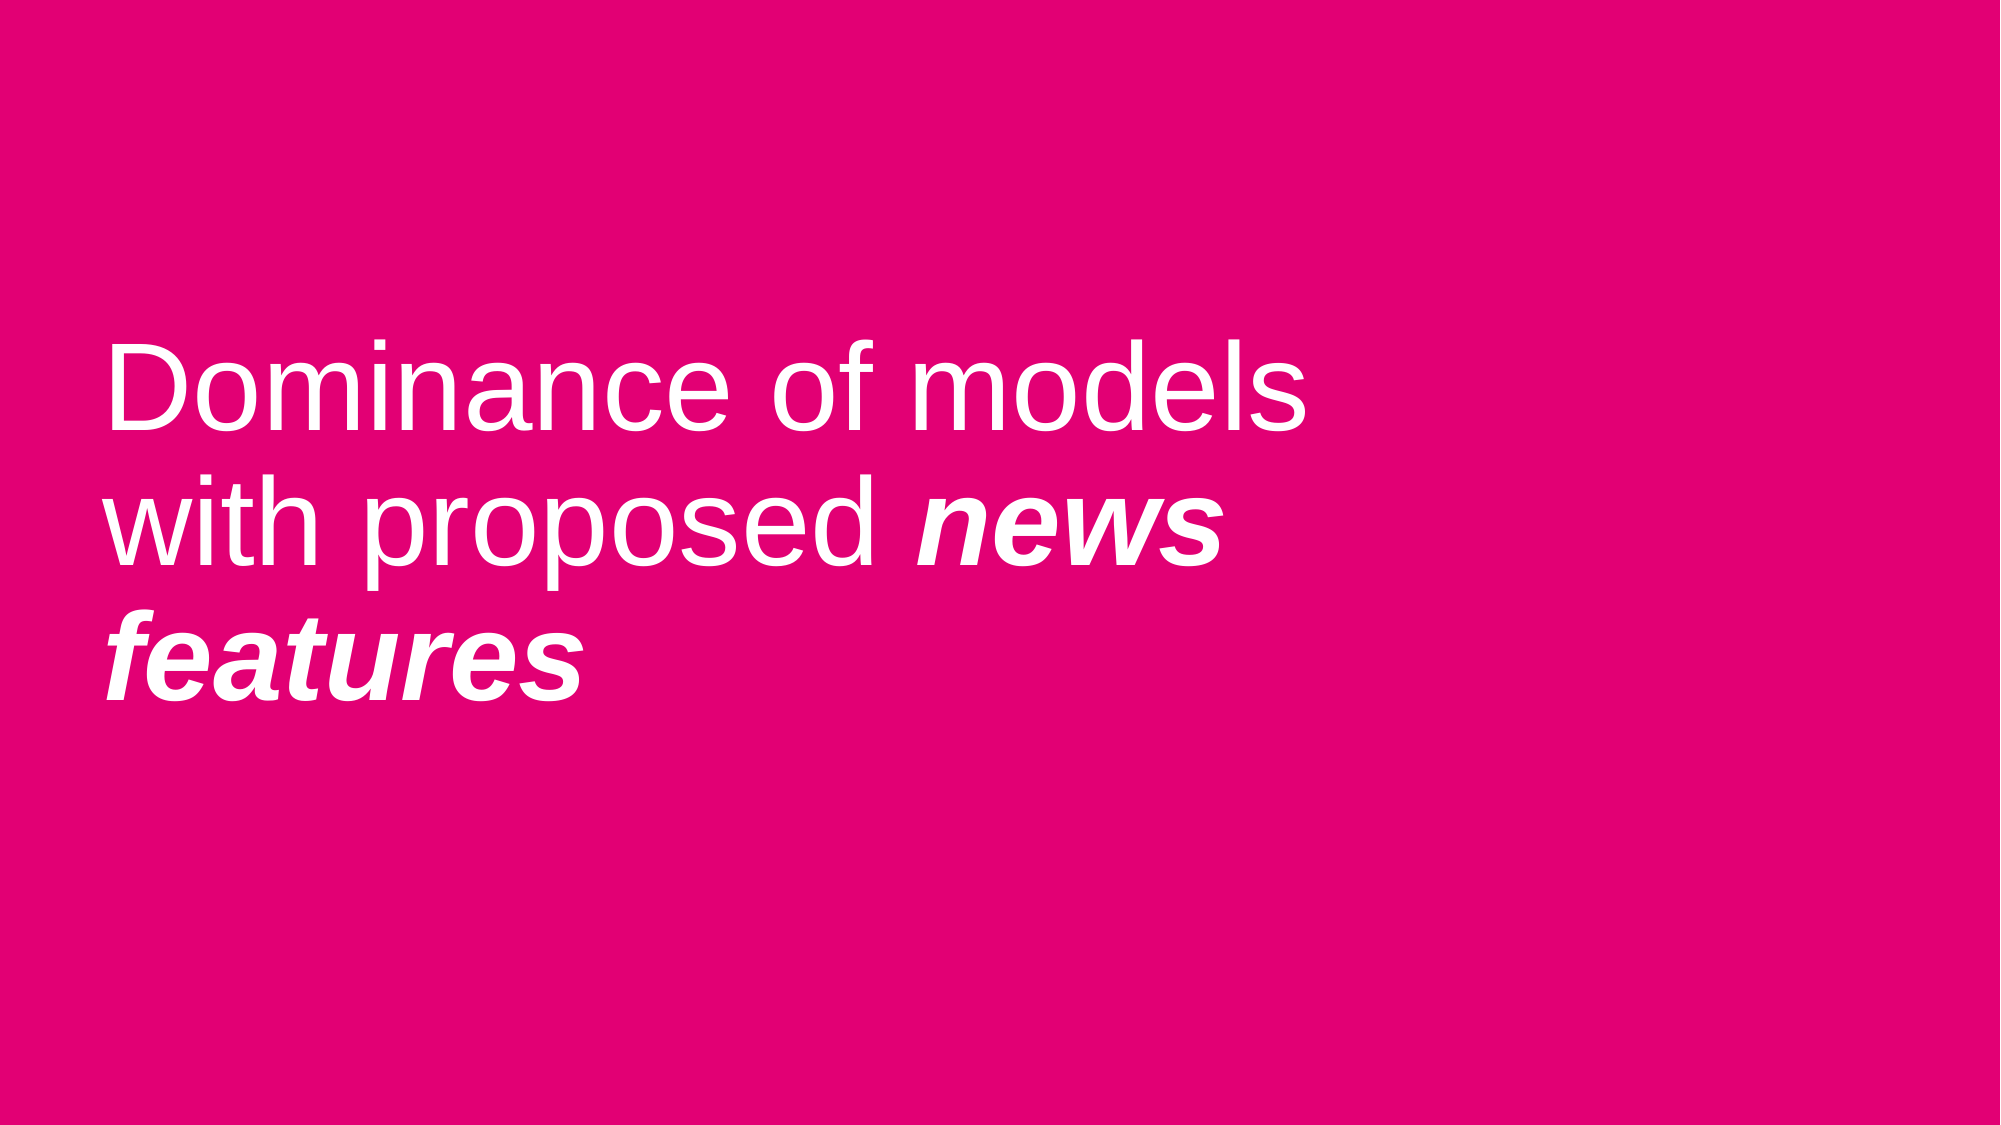

# Dominance of models with proposed news features